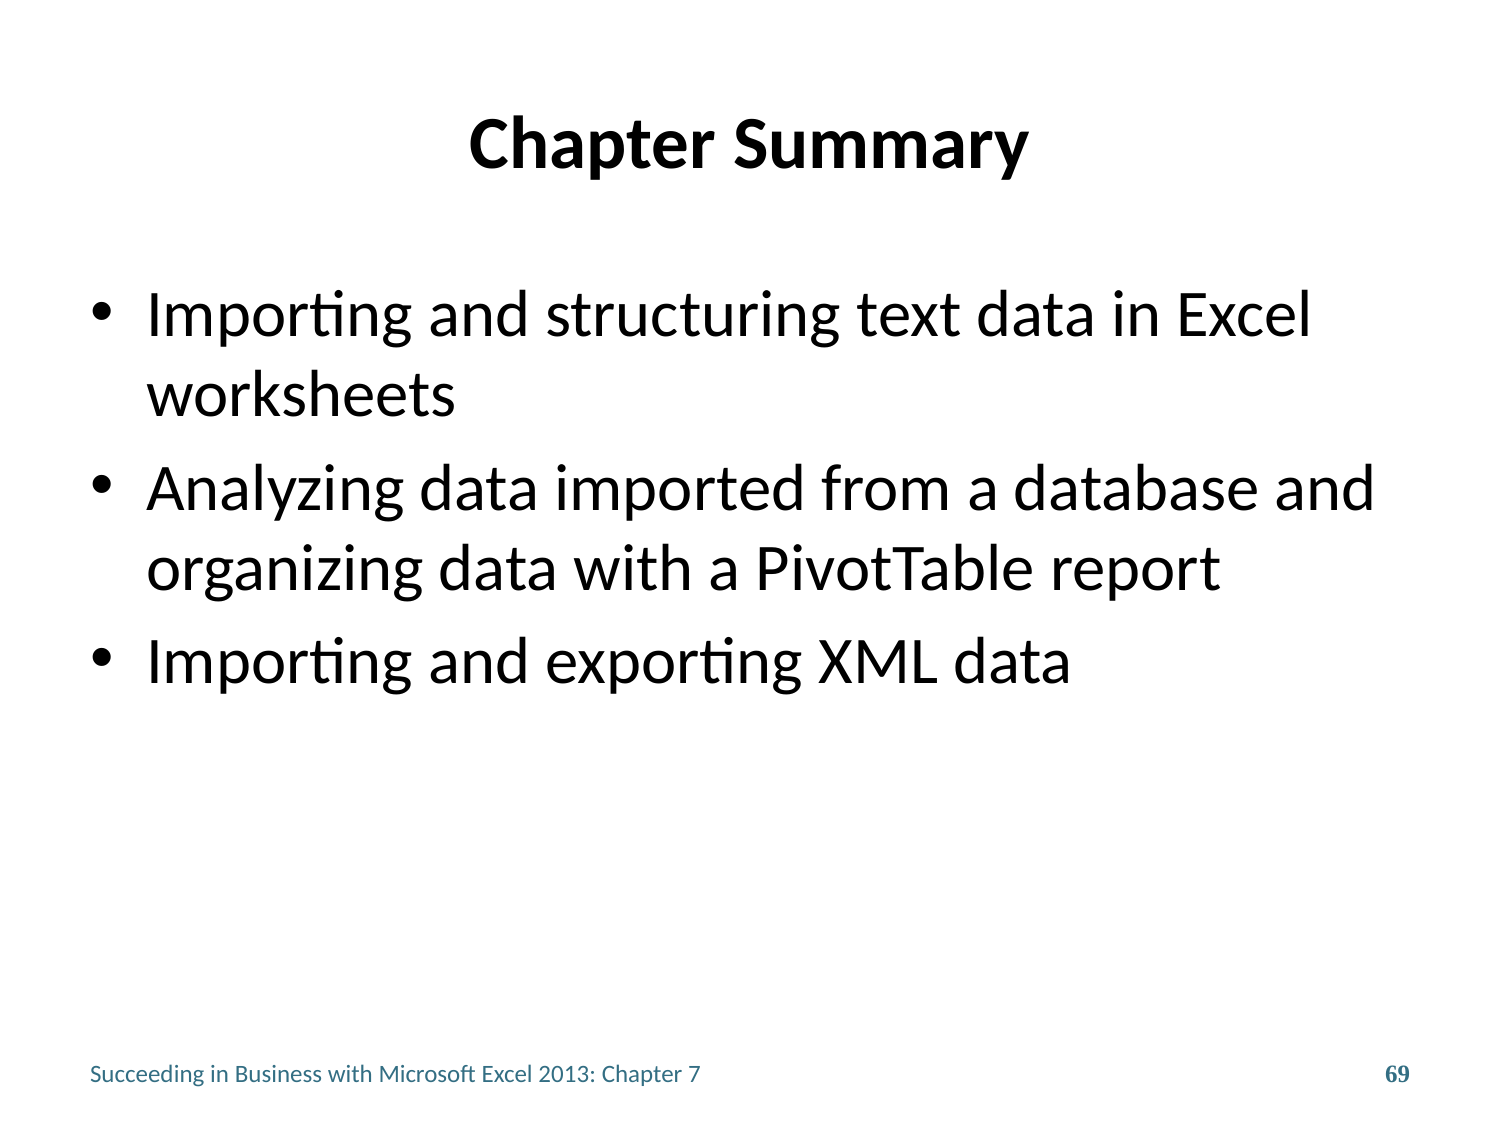

# Chapter Summary
Importing and structuring text data in Excel worksheets
Analyzing data imported from a database and organizing data with a PivotTable report
Importing and exporting XML data
Succeeding in Business with Microsoft Excel 2013: Chapter 7
69